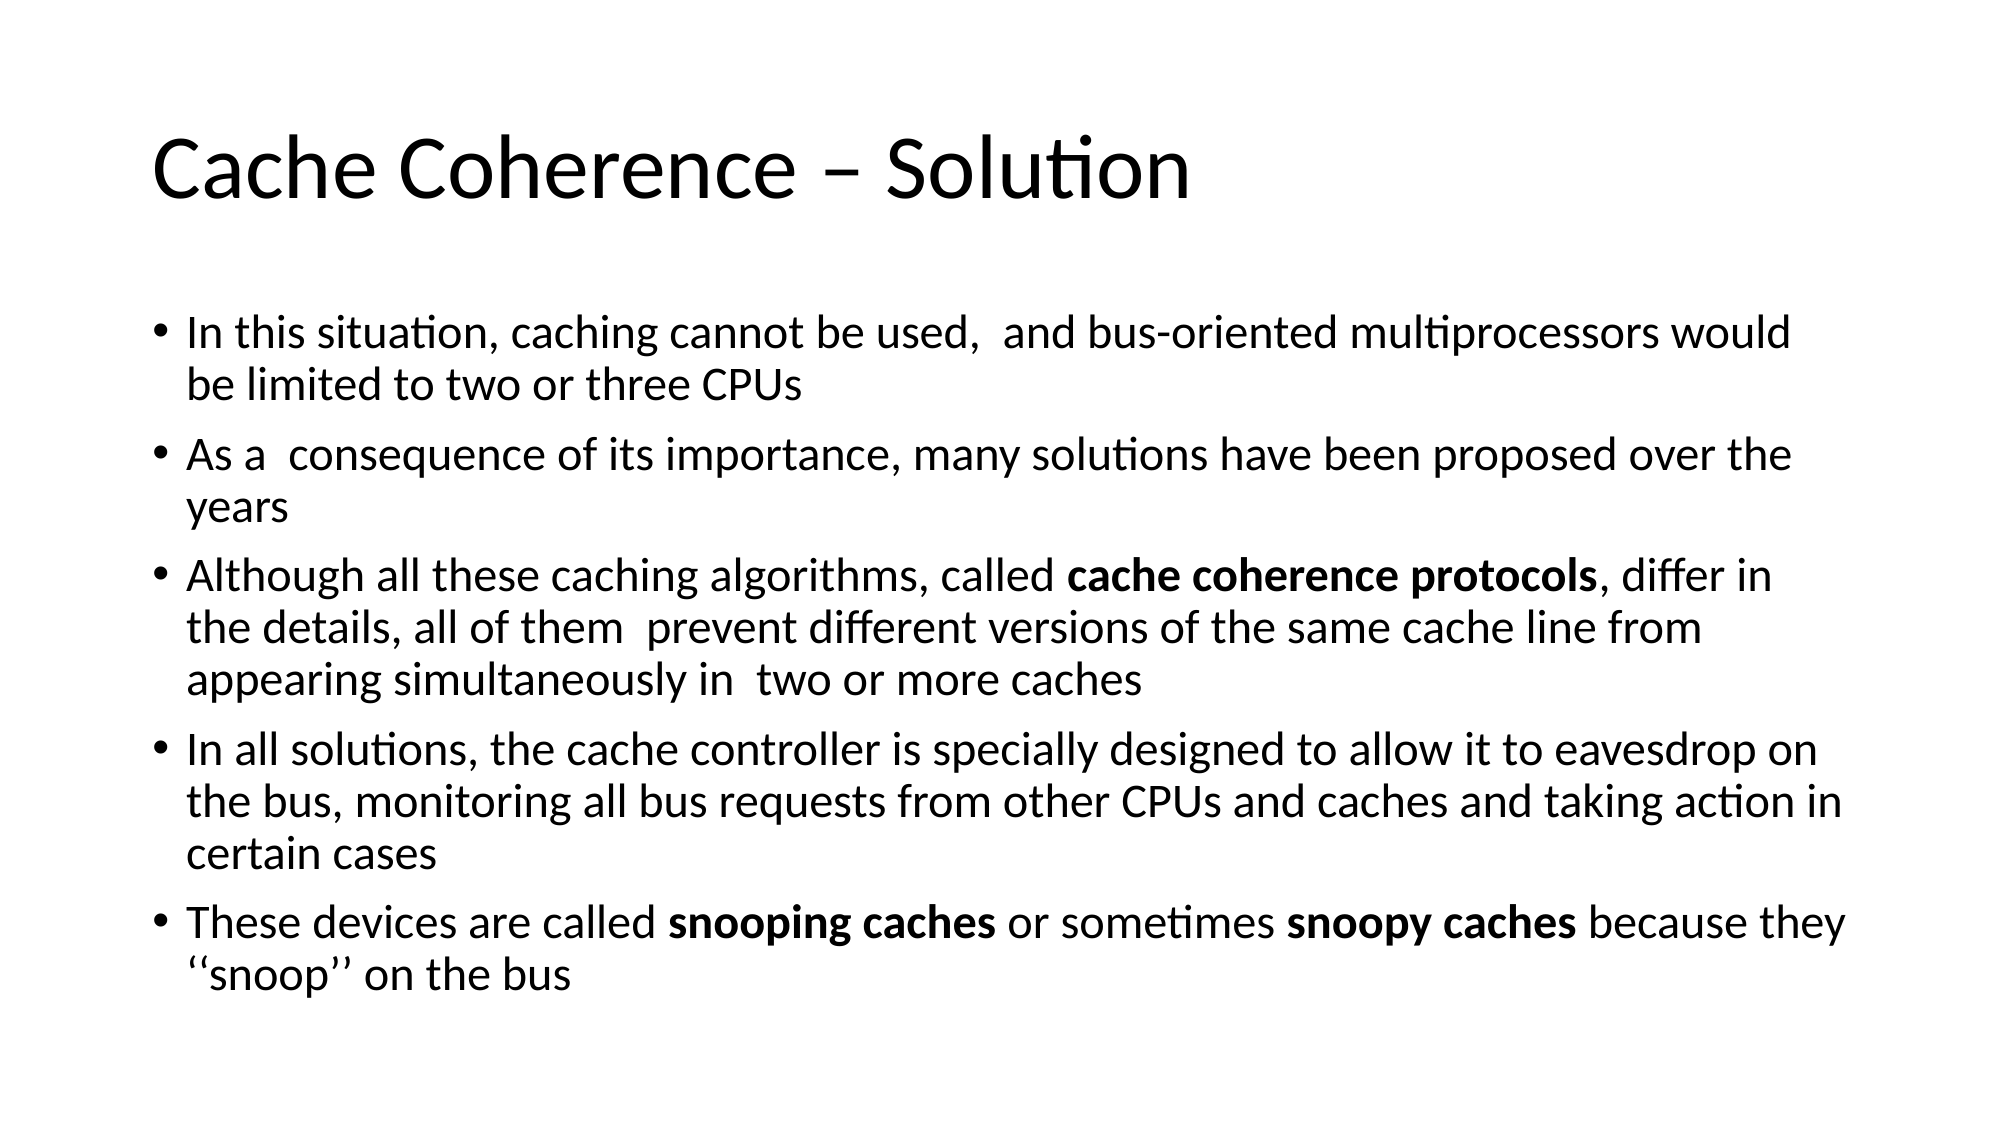

# Cache Coherence – Solution
In this situation, caching cannot be used,  and bus-oriented multiprocessors would be limited to two or three CPUs
As a  consequence of its importance, many solutions have been proposed over the years
Although all these caching algorithms, called cache coherence protocols, differ in the details, all of them  prevent different versions of the same cache line from appearing simultaneously in  two or more caches
In all solutions, the cache controller is specially designed to allow it to eavesdrop on the bus, monitoring all bus requests from other CPUs and caches and taking action in certain cases
These devices are called snooping caches or sometimes snoopy caches because they ‘‘snoop’’ on the bus